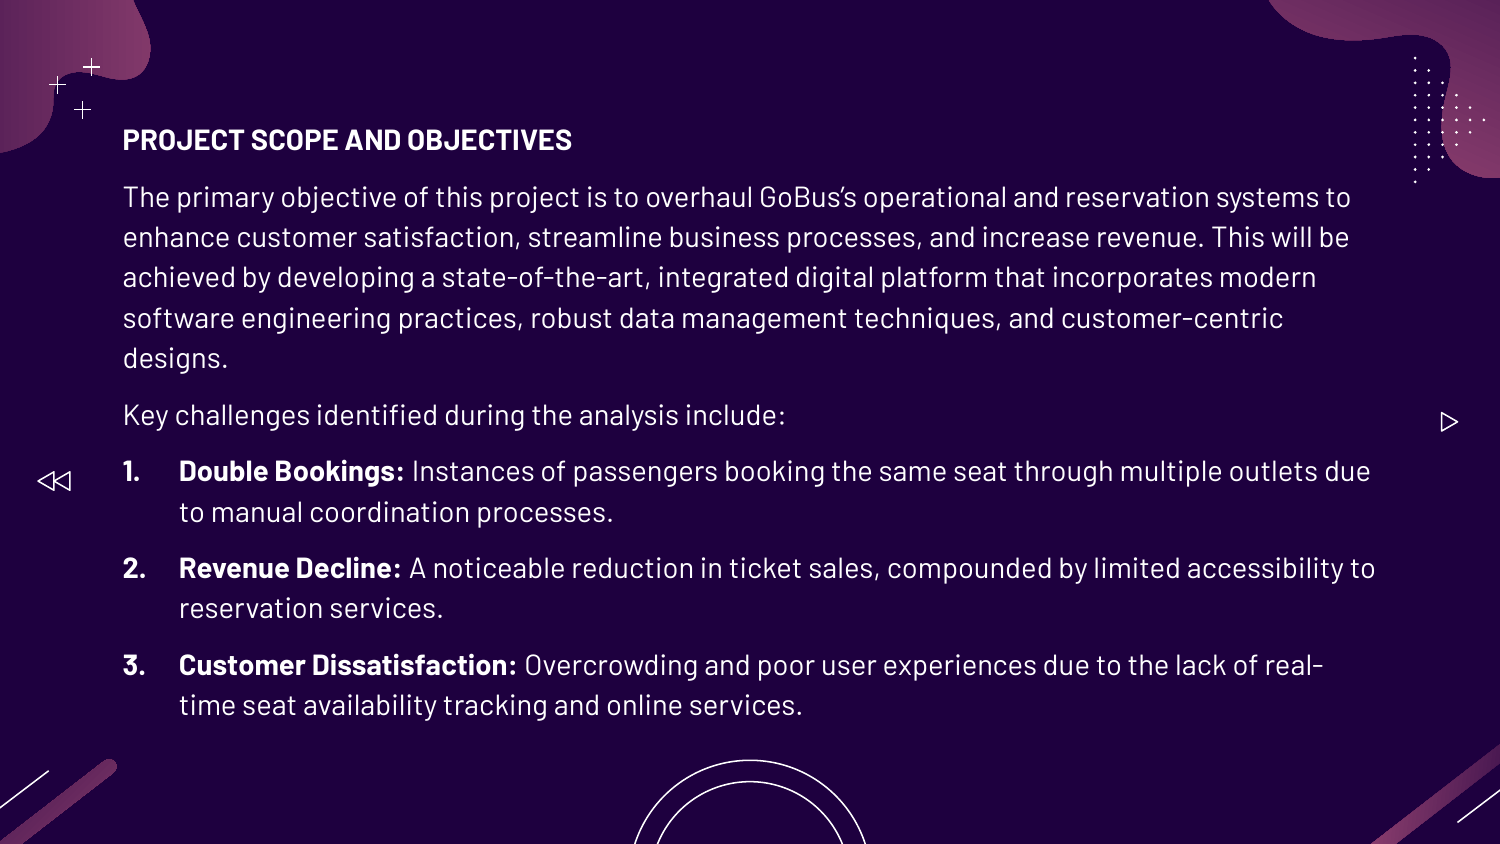

PROJECT SCOPE AND OBJECTIVES
The primary objective of this project is to overhaul GoBus’s operational and reservation systems to enhance customer satisfaction, streamline business processes, and increase revenue. This will be achieved by developing a state-of-the-art, integrated digital platform that incorporates modern software engineering practices, robust data management techniques, and customer-centric designs.
Key challenges identified during the analysis include:
Double Bookings: Instances of passengers booking the same seat through multiple outlets due to manual coordination processes.
Revenue Decline: A noticeable reduction in ticket sales, compounded by limited accessibility to reservation services.
Customer Dissatisfaction: Overcrowding and poor user experiences due to the lack of real-time seat availability tracking and online services.